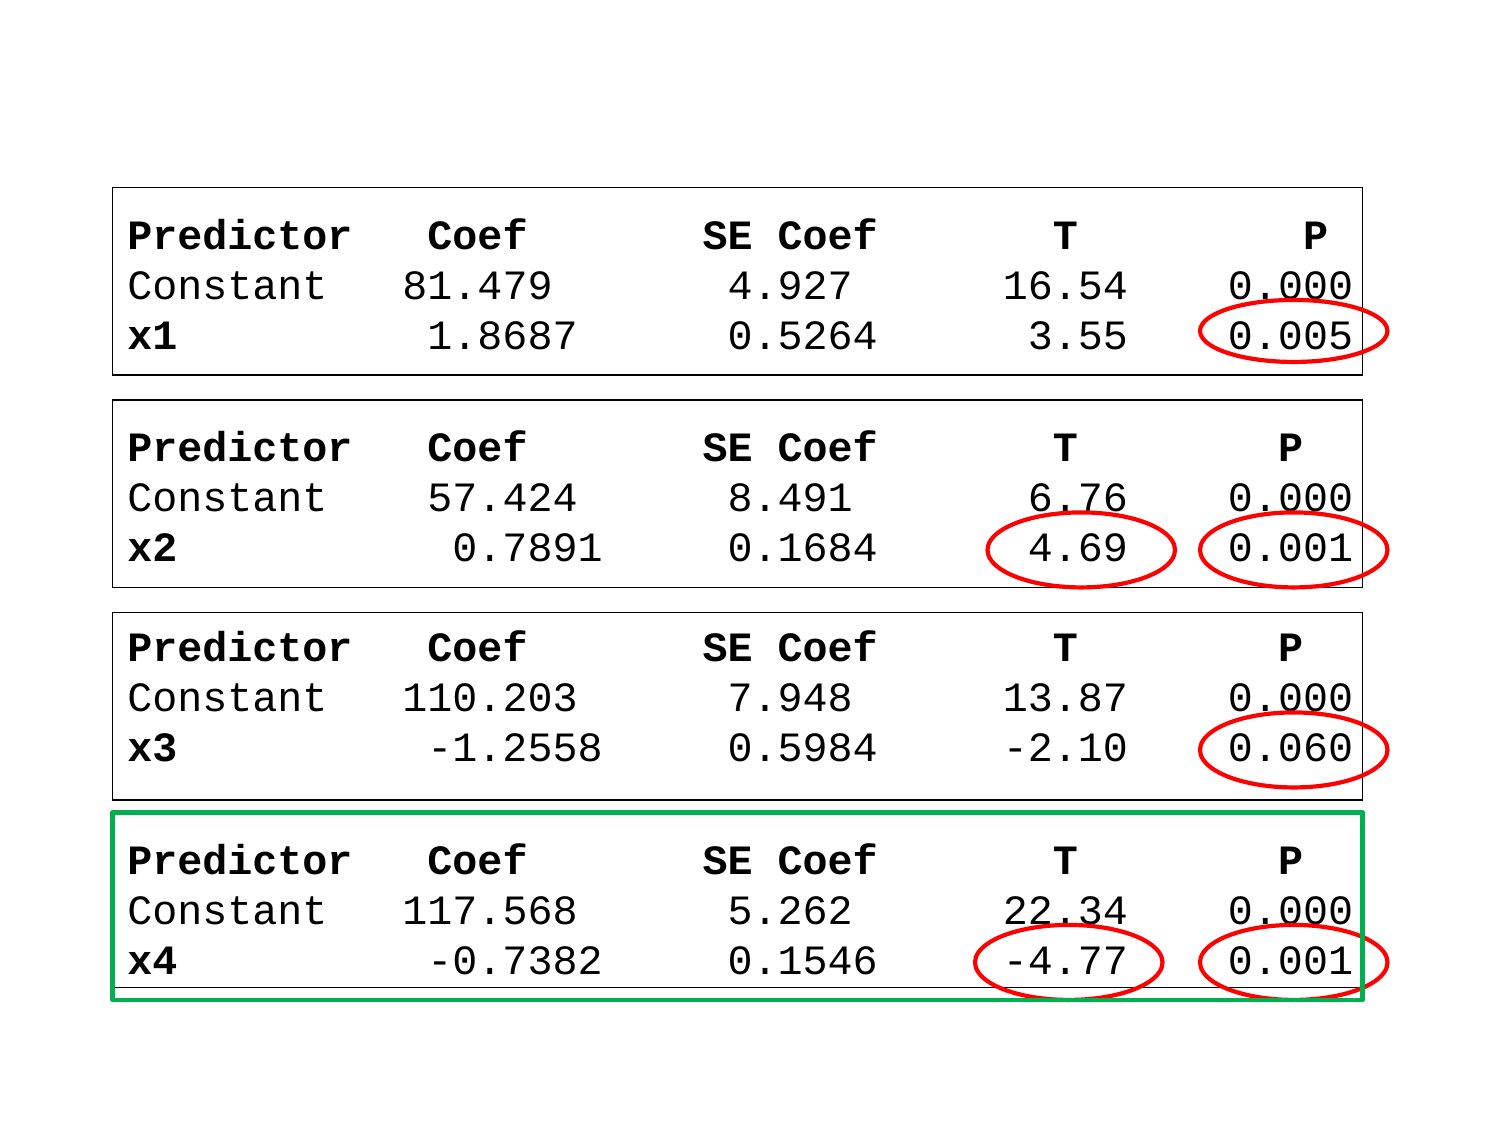

Predictor   Coef       SE Coef       T         P
Constant   81.479       4.927      16.54    0.000
x1          1.8687      0.5264      3.55    0.005

Predictor   Coef       SE Coef       T        P
Constant    57.424      8.491       6.76    0.000
x2           0.7891     0.1684      4.69    0.001

Predictor   Coef       SE Coef       T        P
Constant   110.203      7.948      13.87    0.000
x3          -1.2558     0.5984     -2.10    0.060

Predictor   Coef       SE Coef       T        P
Constant   117.568      5.262      22.34    0.000
x4          -0.7382     0.1546     -4.77    0.001